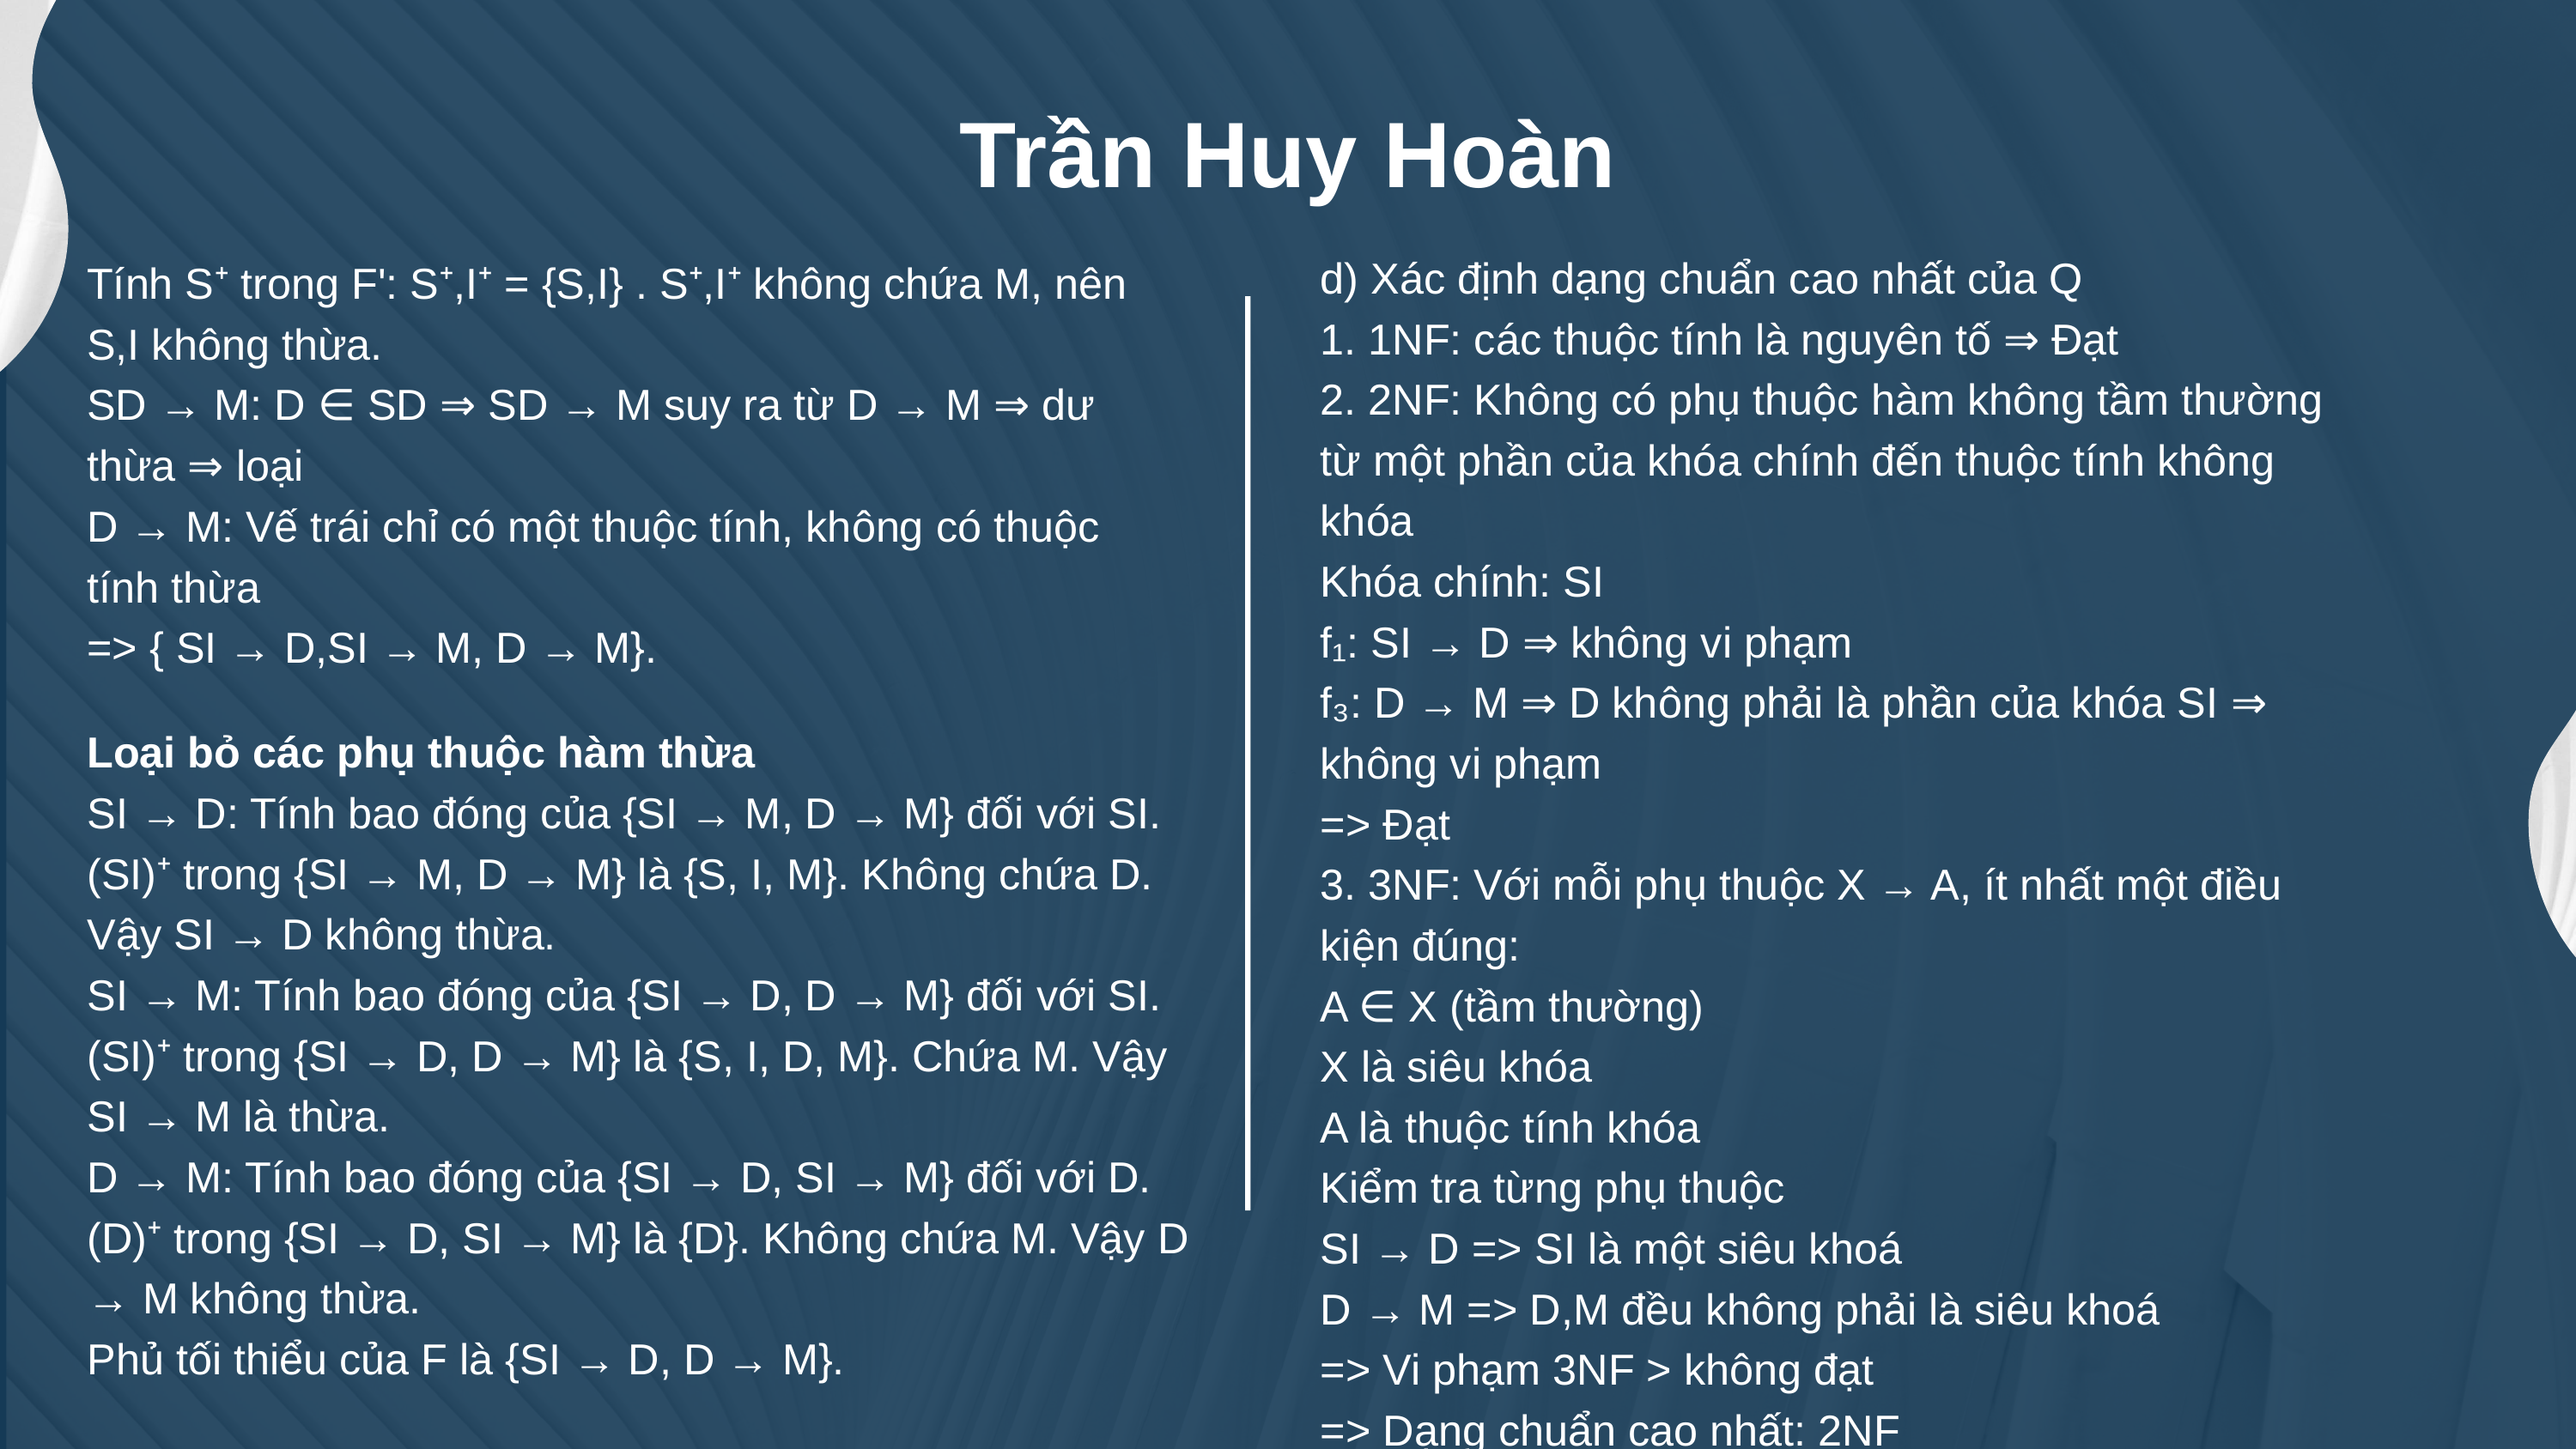

Trần Huy Hoàn
d) Xác định dạng chuẩn cao nhất của Q
1. 1NF: các thuộc tính là nguyên tố ⇒ Đạt
2. 2NF: Không có phụ thuộc hàm không tầm thường từ một phần của khóa chính đến thuộc tính không khóa
Khóa chính: SI
f₁: SI → D ⇒ không vi phạm
f₃: D → M ⇒ D không phải là phần của khóa SI ⇒ không vi phạm
=> Đạt
3. 3NF: Với mỗi phụ thuộc X → A, ít nhất một điều kiện đúng:
A ∈ X (tầm thường)
X là siêu khóa
A là thuộc tính khóa
Kiểm tra từng phụ thuộc
SI → D => SI là một siêu khoá
D → M => D,M đều không phải là siêu khoá
=> Vi phạm 3NF > không đạt
=> Dạng chuẩn cao nhất: 2NF
Tính S⁺ trong F': S⁺,I⁺ = {S,I} . S⁺,I⁺ không chứa M, nên S,I không thừa.
SD → M: D ∈ SD ⇒ SD → M suy ra từ D → M ⇒ dư thừa ⇒ loại
D → M: Vế trái chỉ có một thuộc tính, không có thuộc tính thừa
=> { SI → D,SI → M, D → M}.

Loại bỏ các phụ thuộc hàm thừa
SI → D: Tính bao đóng của {SI → M, D → M} đối với SI. (SI)⁺ trong {SI → M, D → M} là {S, I, M}. Không chứa D. Vậy SI → D không thừa.
SI → M: Tính bao đóng của {SI → D, D → M} đối với SI. (SI)⁺ trong {SI → D, D → M} là {S, I, D, M}. Chứa M. Vậy SI → M là thừa.
D → M: Tính bao đóng của {SI → D, SI → M} đối với D. (D)⁺ trong {SI → D, SI → M} là {D}. Không chứa M. Vậy D → M không thừa.
Phủ tối thiểu của F là {SI → D, D → M}.